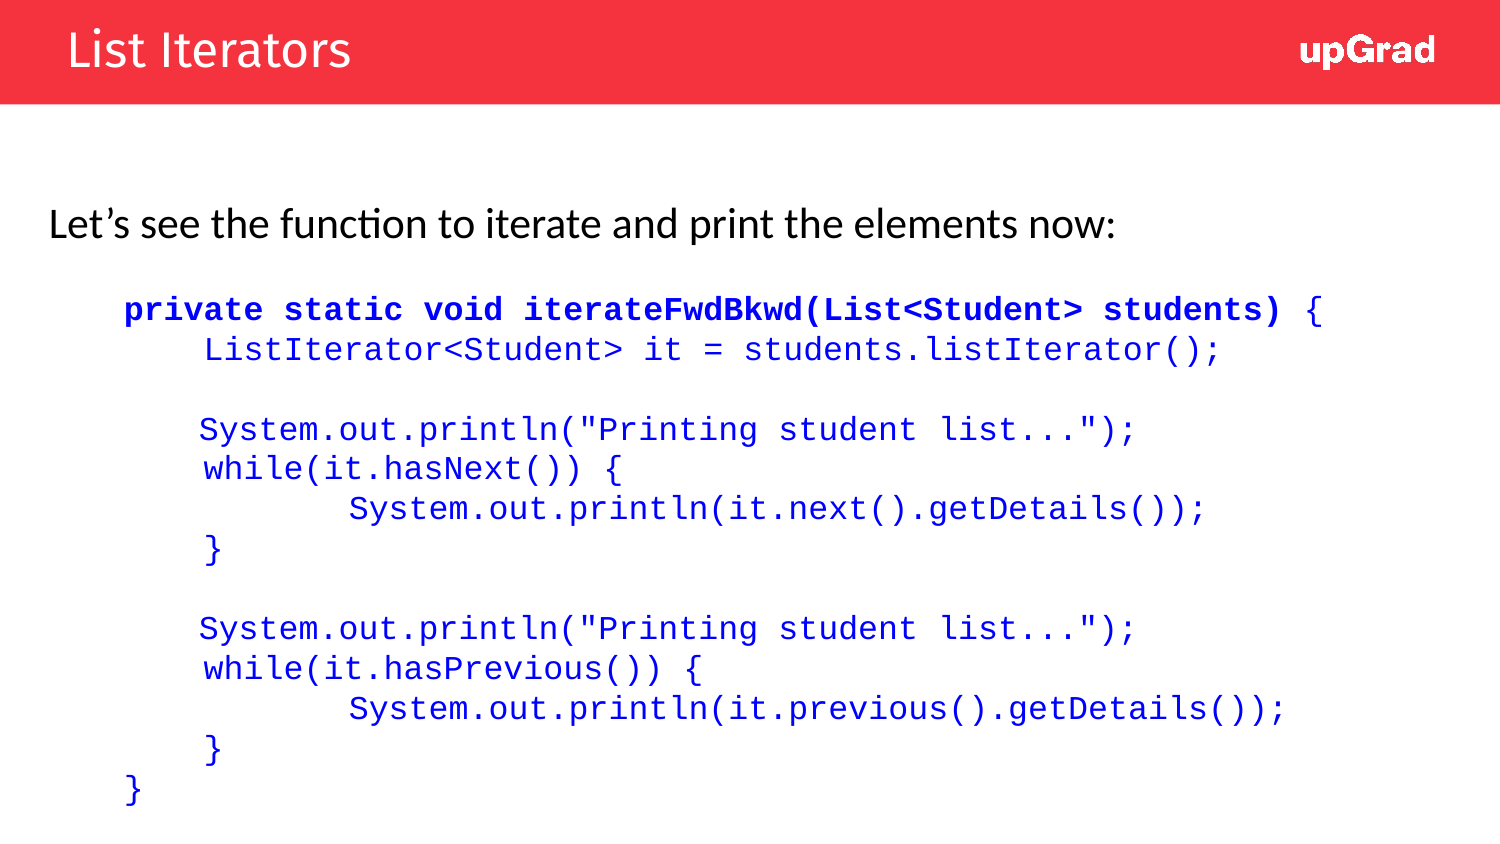

# List Iterators

Let’s see the function to iterate and print the elements now:

private static void iterateFwdBkwd(List<Student> students) {
    ListIterator<Student> it = students.listIterator();

System.out.println("Printing student list...");
    while(it.hasNext()) {
    	System.out.println(it.next().getDetails());
    }

System.out.println("Printing student list...");
    while(it.hasPrevious()) {
    	System.out.println(it.previous().getDetails());
    }
}